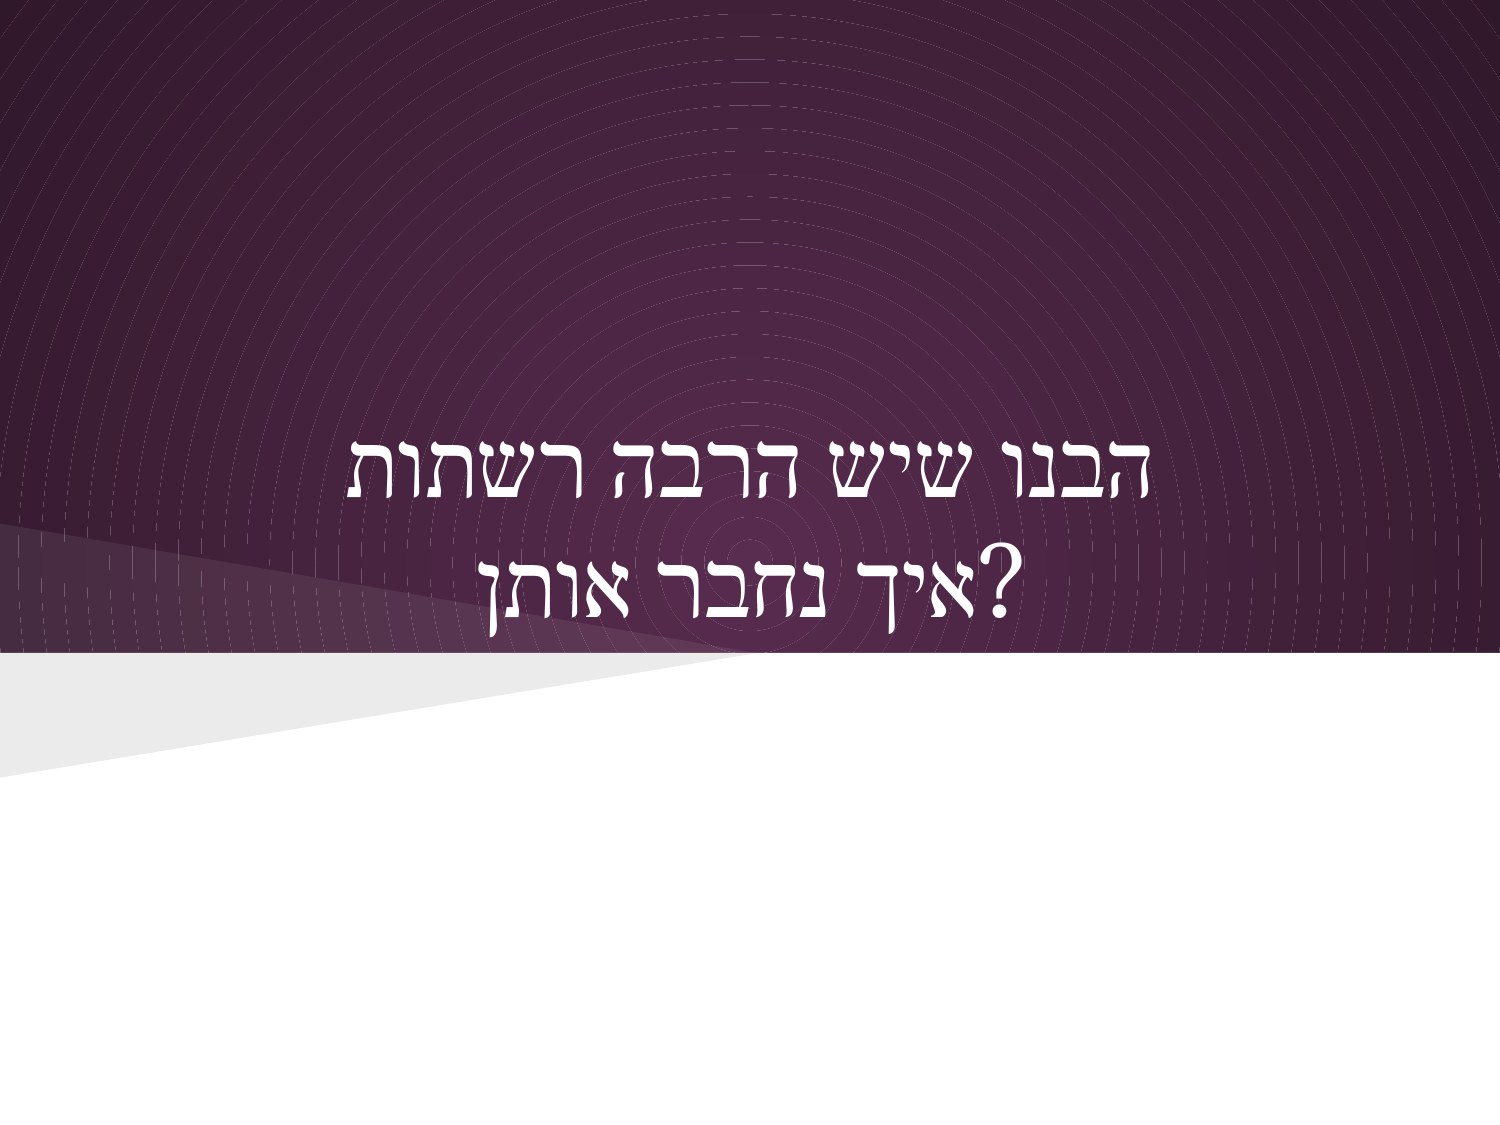

# הבנו שיש הרבה רשתות איך נחבר אותן?